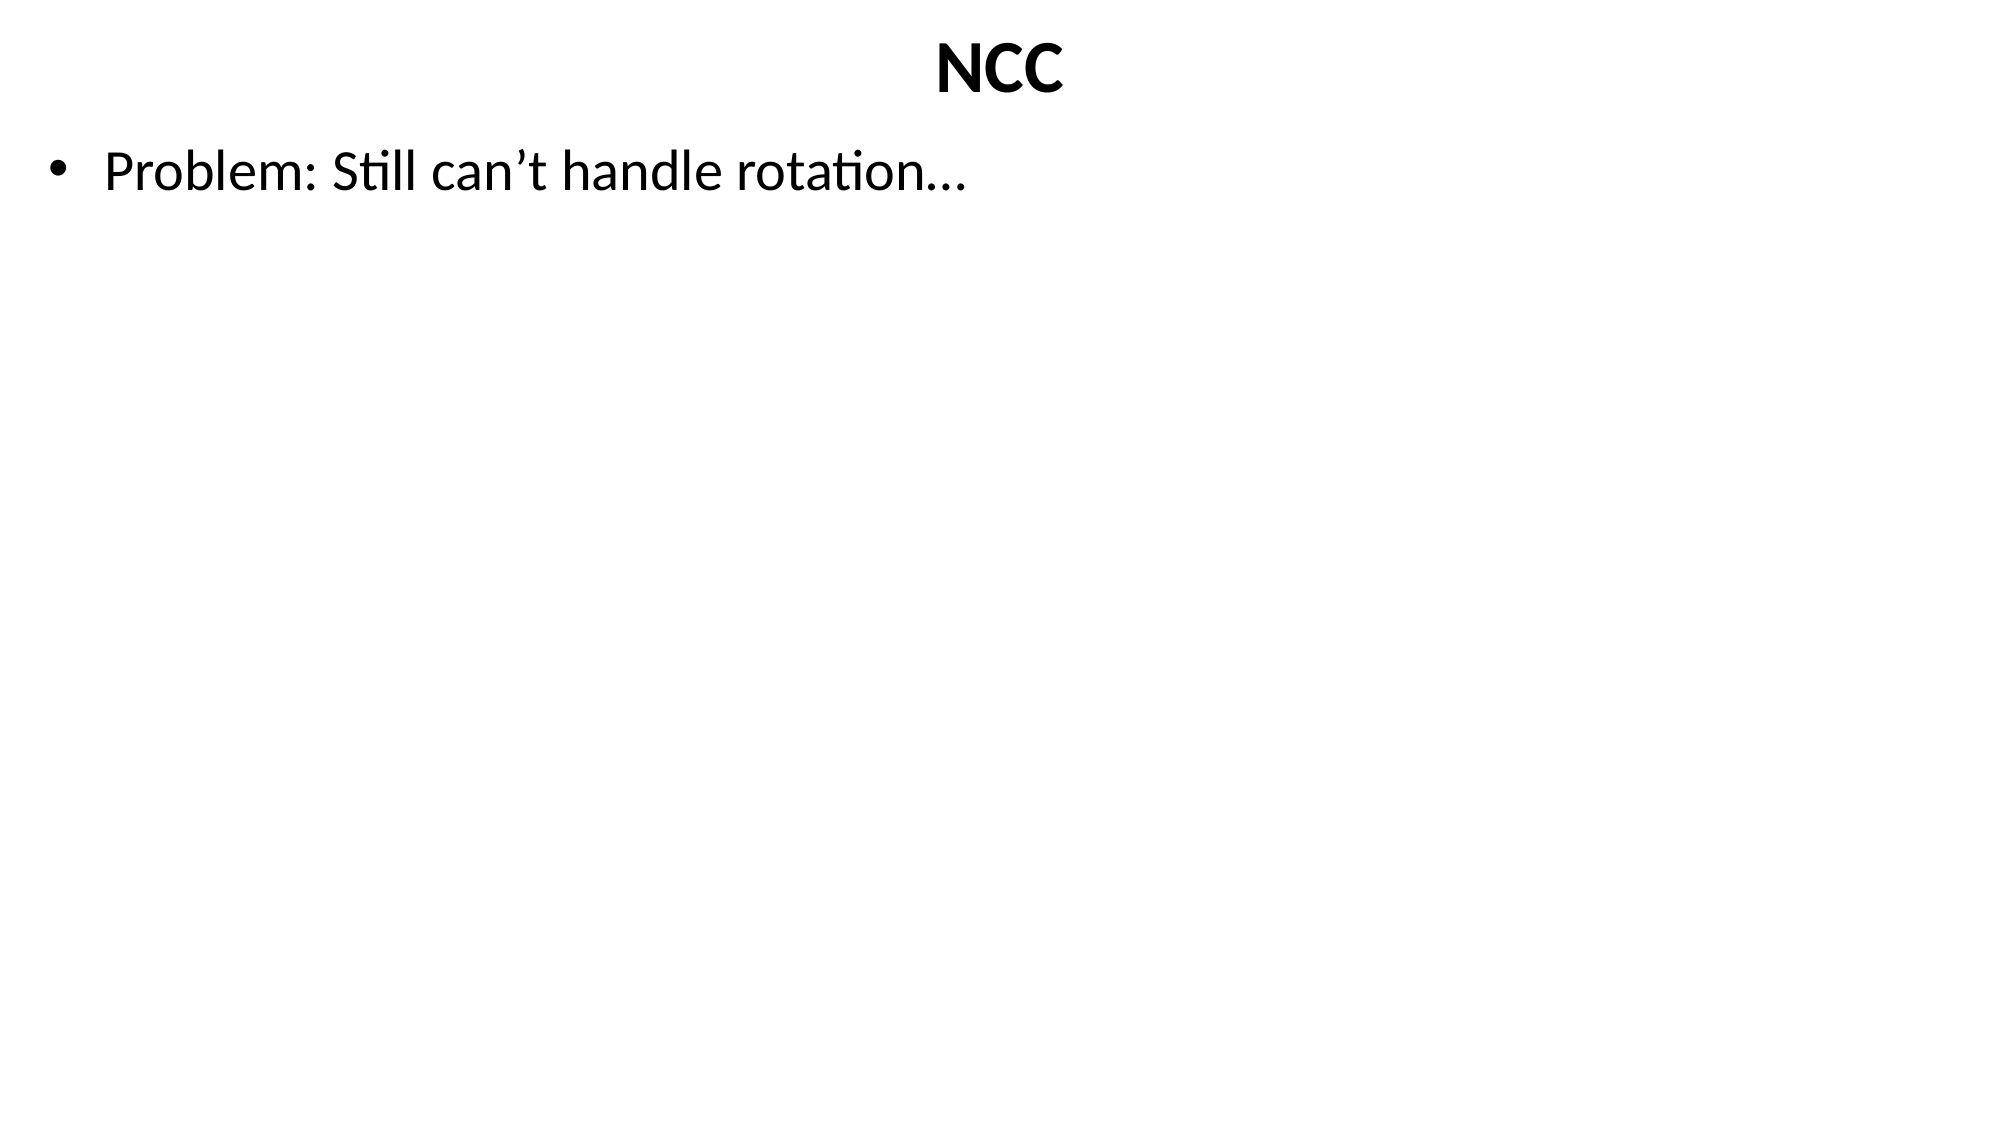

# NCC
Problem: Still can’t handle rotation…